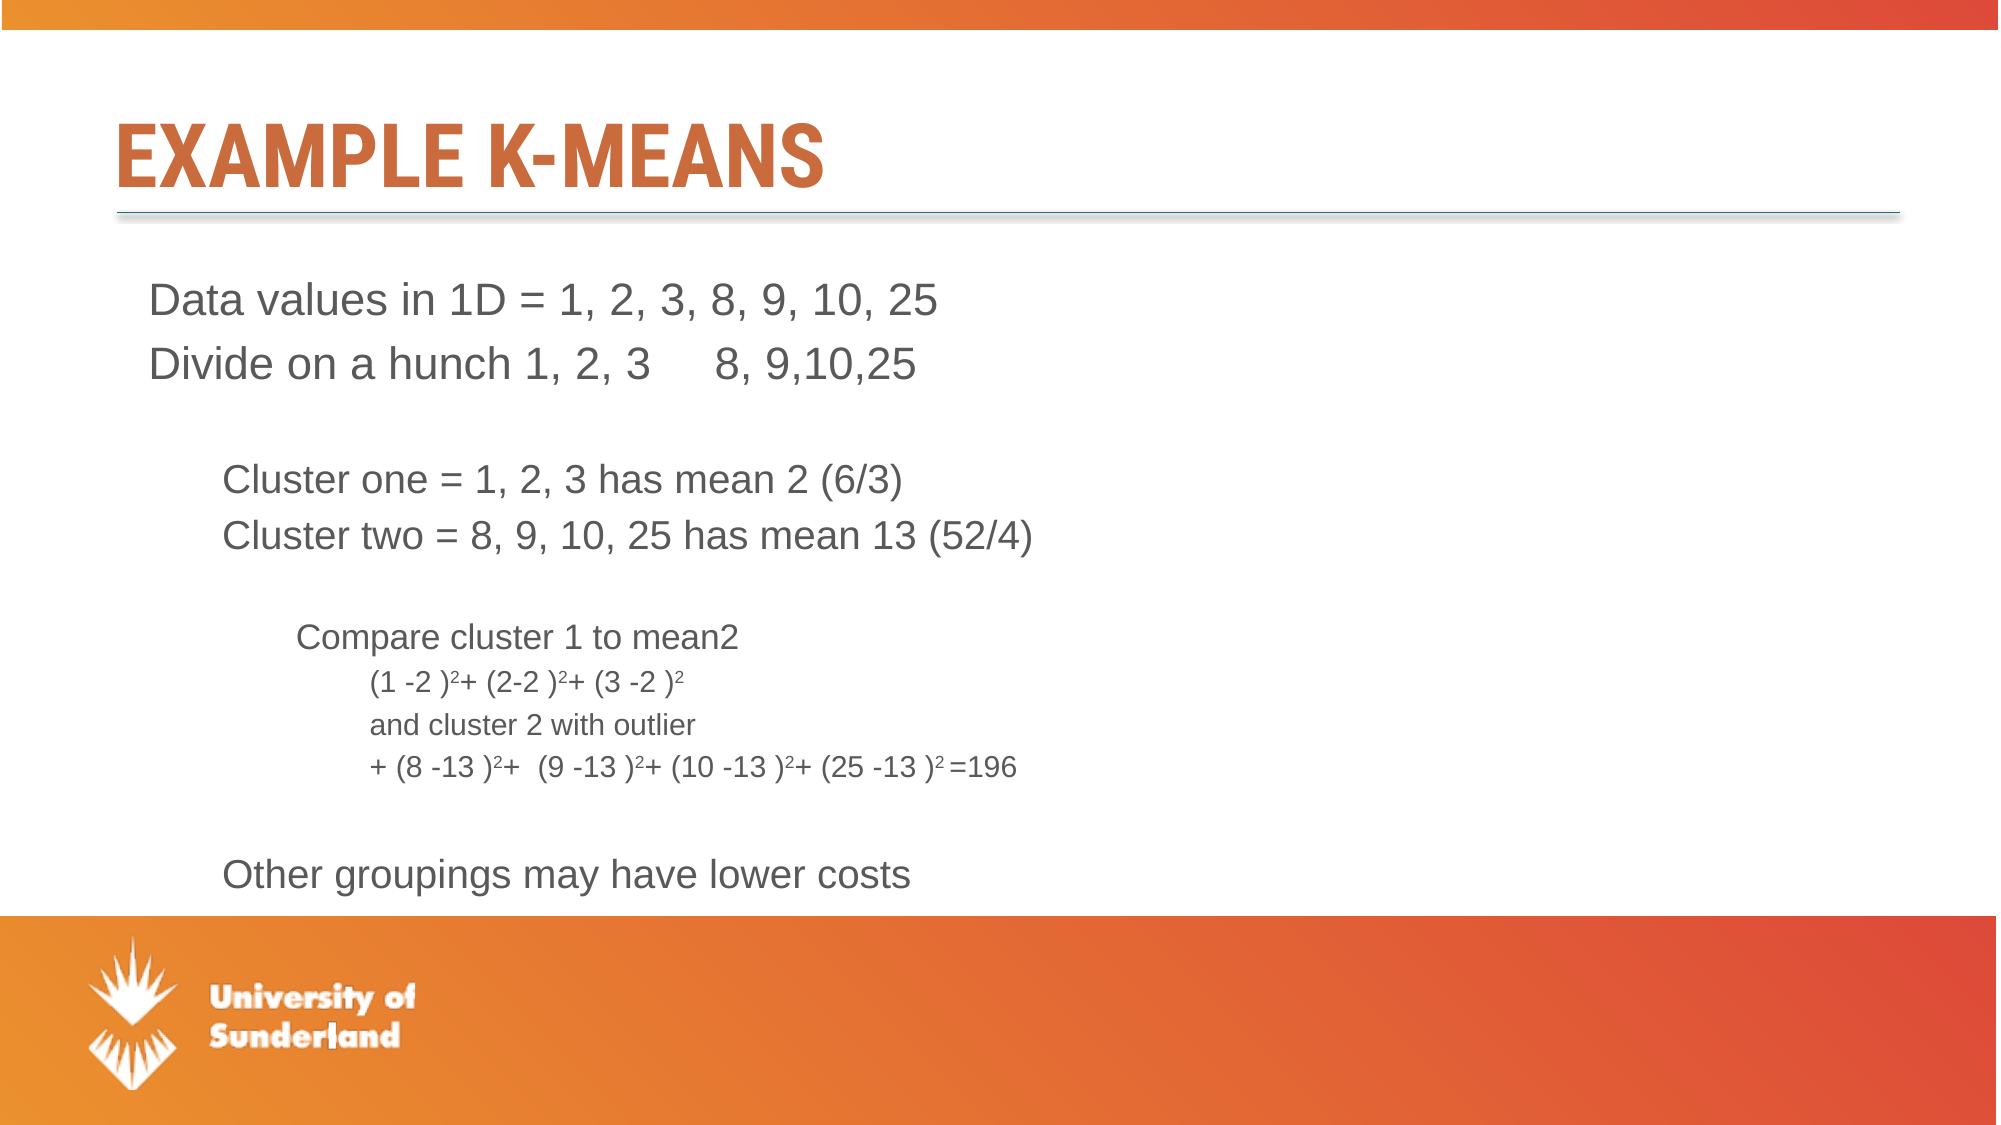

# Example K-Means
Data values in 1D = 1, 2, 3, 8, 9, 10, 25
Divide on a hunch 1, 2, 3     8, 9,10,25

Cluster one = 1, 2, 3 has mean 2 (6/3)
Cluster two = 8, 9, 10, 25 has mean 13 (52/4)

Compare cluster 1 to mean2
(1 -2 )2+ (2-2 )2+ (3 -2 )2
and cluster 2 with outlier
+ (8 -13 )2+  (9 -13 )2+ (10 -13 )2+ (25 -13 )2 =196

Other groupings may have lower costs